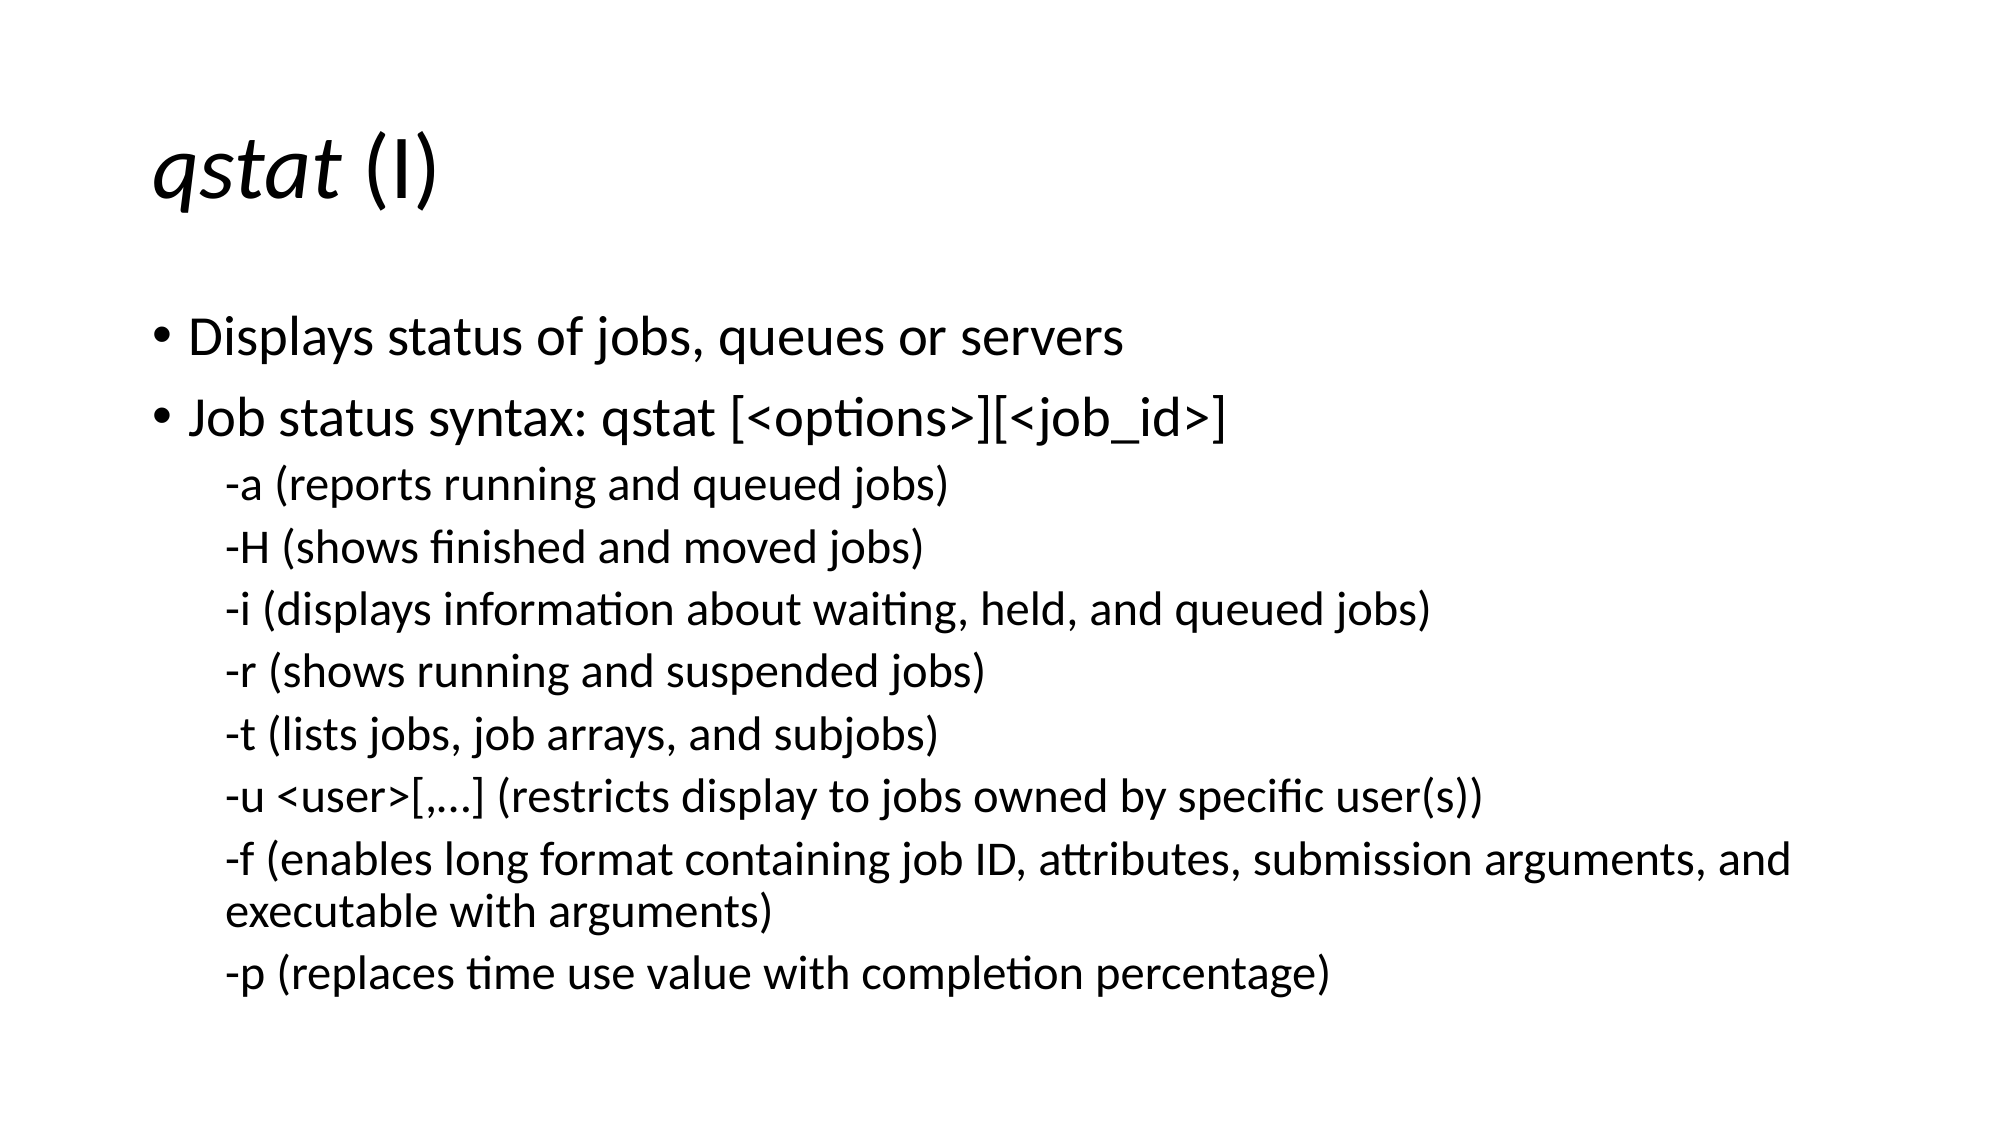

# qstat (I)
Displays status of jobs, queues or servers
Job status syntax: qstat [<options>][<job_id>]
-a (reports running and queued jobs)
-H (shows finished and moved jobs)
-i (displays information about waiting, held, and queued jobs)
-r (shows running and suspended jobs)
-t (lists jobs, job arrays, and subjobs)
-u <user>[,…] (restricts display to jobs owned by specific user(s))
-f (enables long format containing job ID, attributes, submission arguments, and executable with arguments)
-p (replaces time use value with completion percentage)